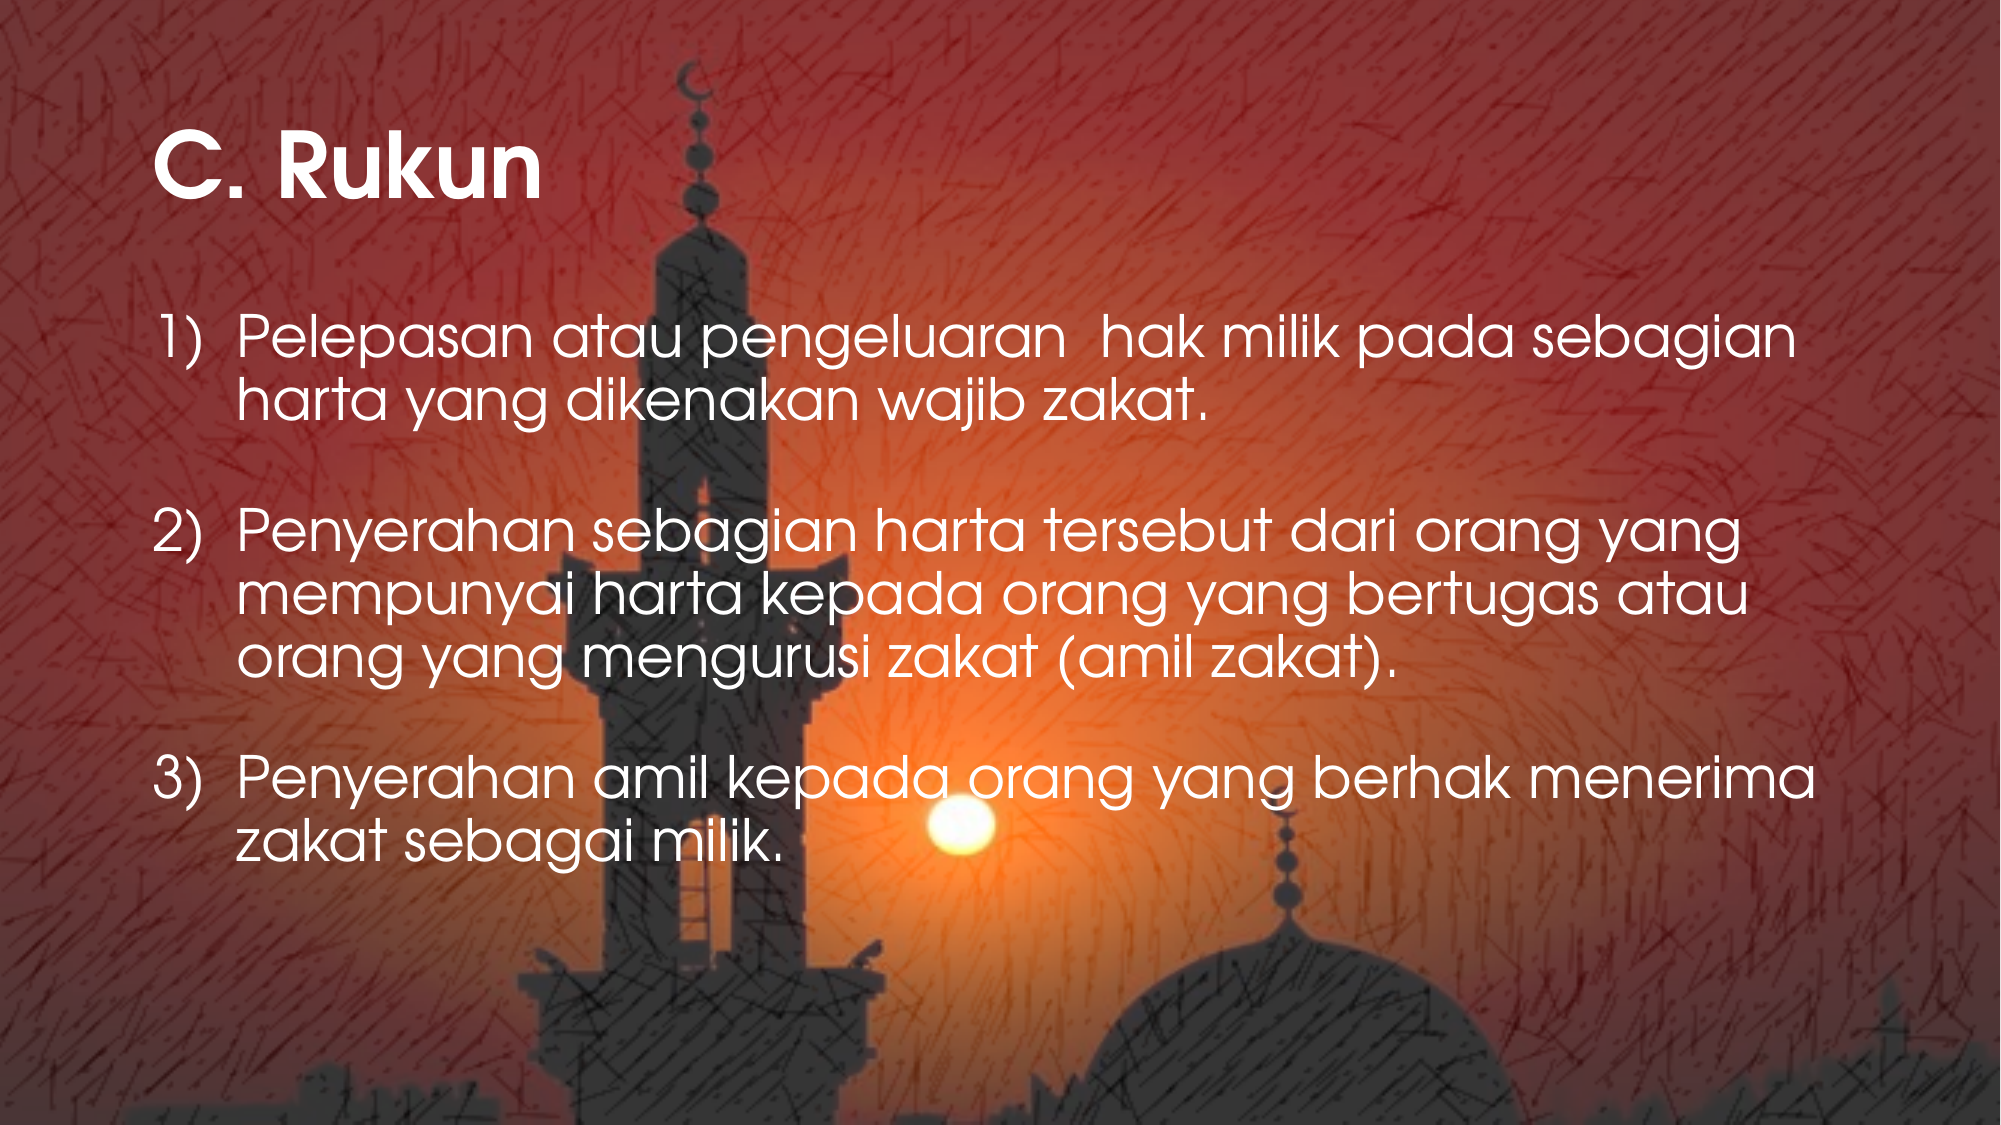

# C. Rukun
Pelepasan atau pengeluaran  hak milik pada sebagian harta yang dikenakan wajib zakat.

Penyerahan sebagian harta tersebut dari orang yang mempunyai harta kepada orang yang bertugas atau orang yang mengurusi zakat (amil zakat).

Penyerahan amil kepada orang yang berhak menerima zakat sebagai milik.